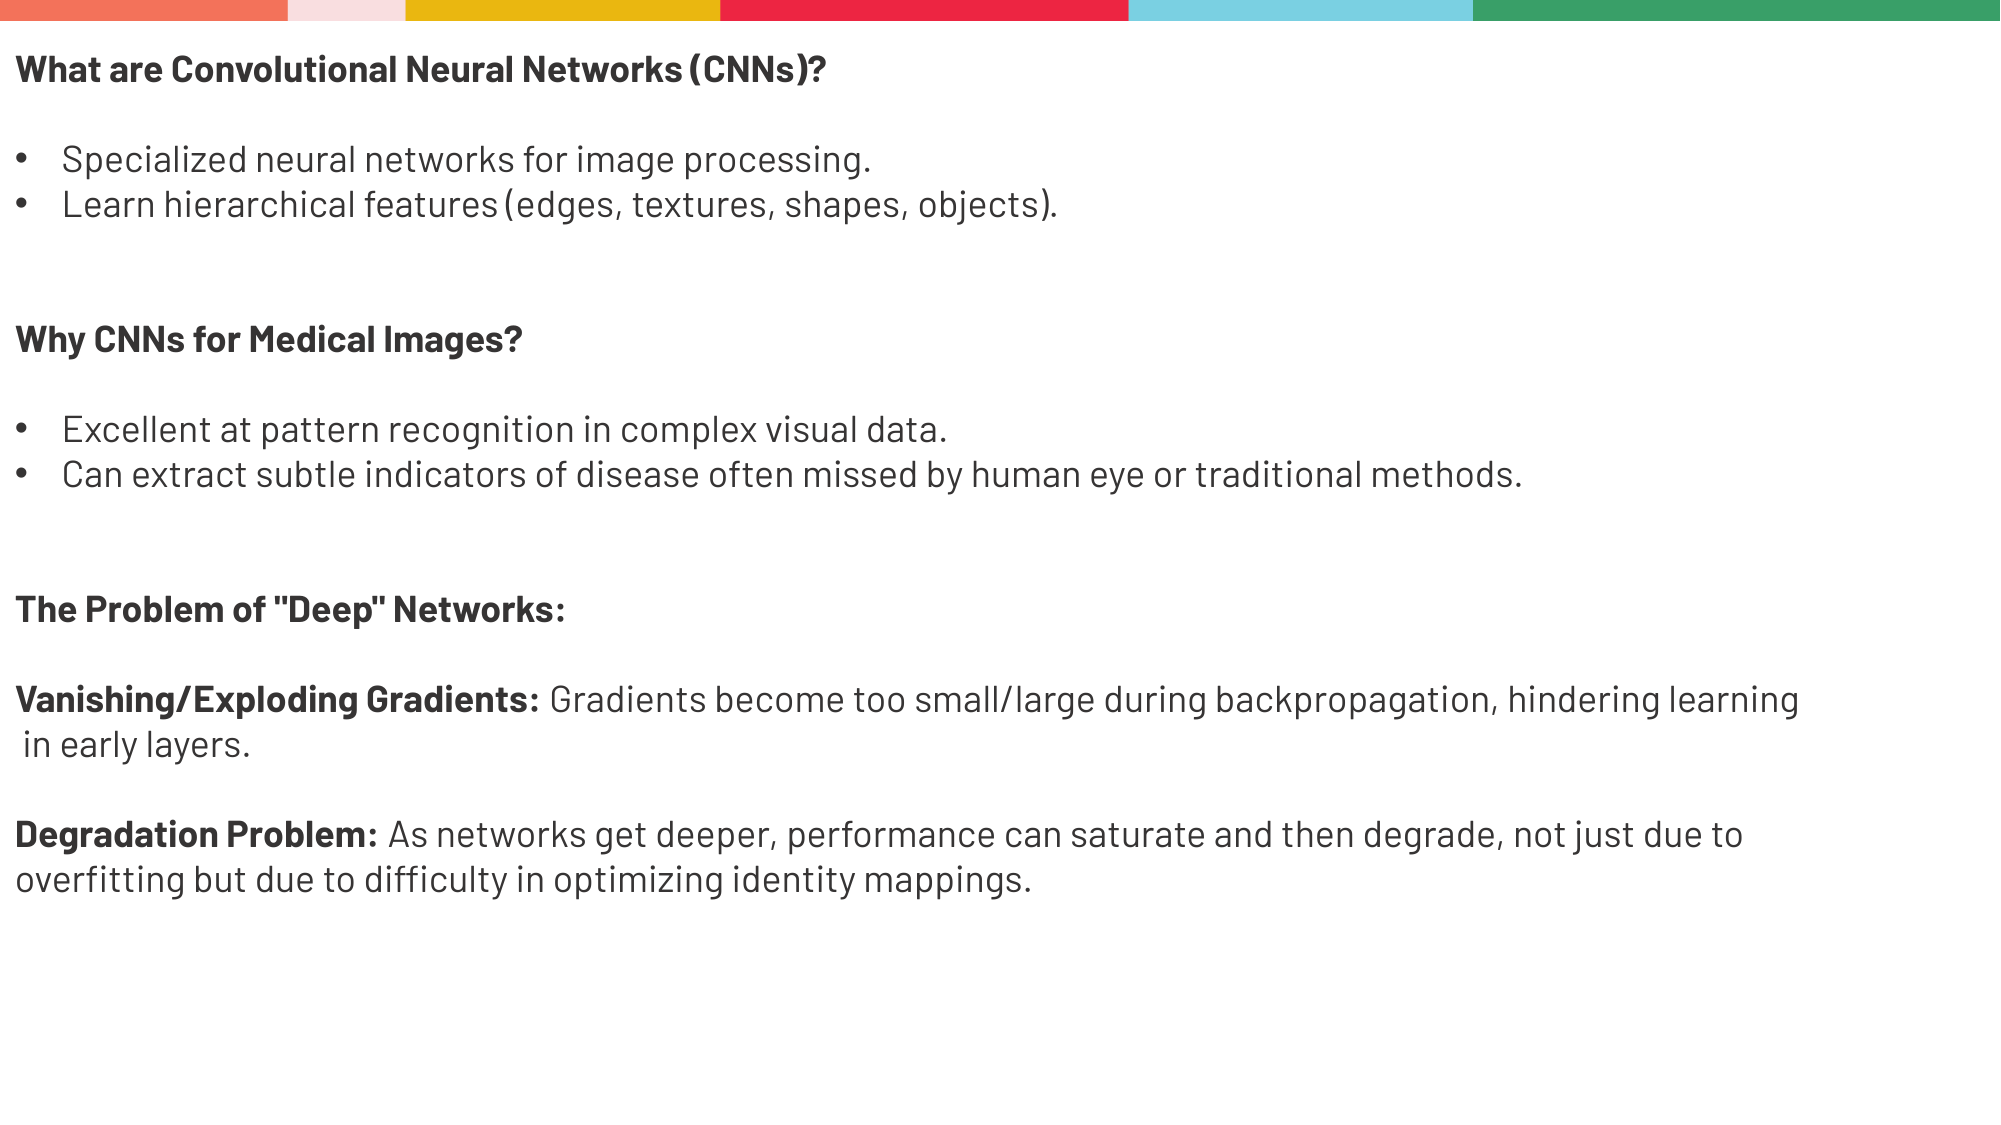

What are Convolutional Neural Networks (CNNs)?

Specialized neural networks for image processing.
Learn hierarchical features (edges, textures, shapes, objects).

Why CNNs for Medical Images?

Excellent at pattern recognition in complex visual data.
Can extract subtle indicators of disease often missed by human eye or traditional methods.

The Problem of "Deep" Networks:

Vanishing/Exploding Gradients: Gradients become too small/large during backpropagation, hindering learning
 in early layers.

Degradation Problem: As networks get deeper, performance can saturate and then degrade, not just due to
overfitting but due to difficulty in optimizing identity mappings.